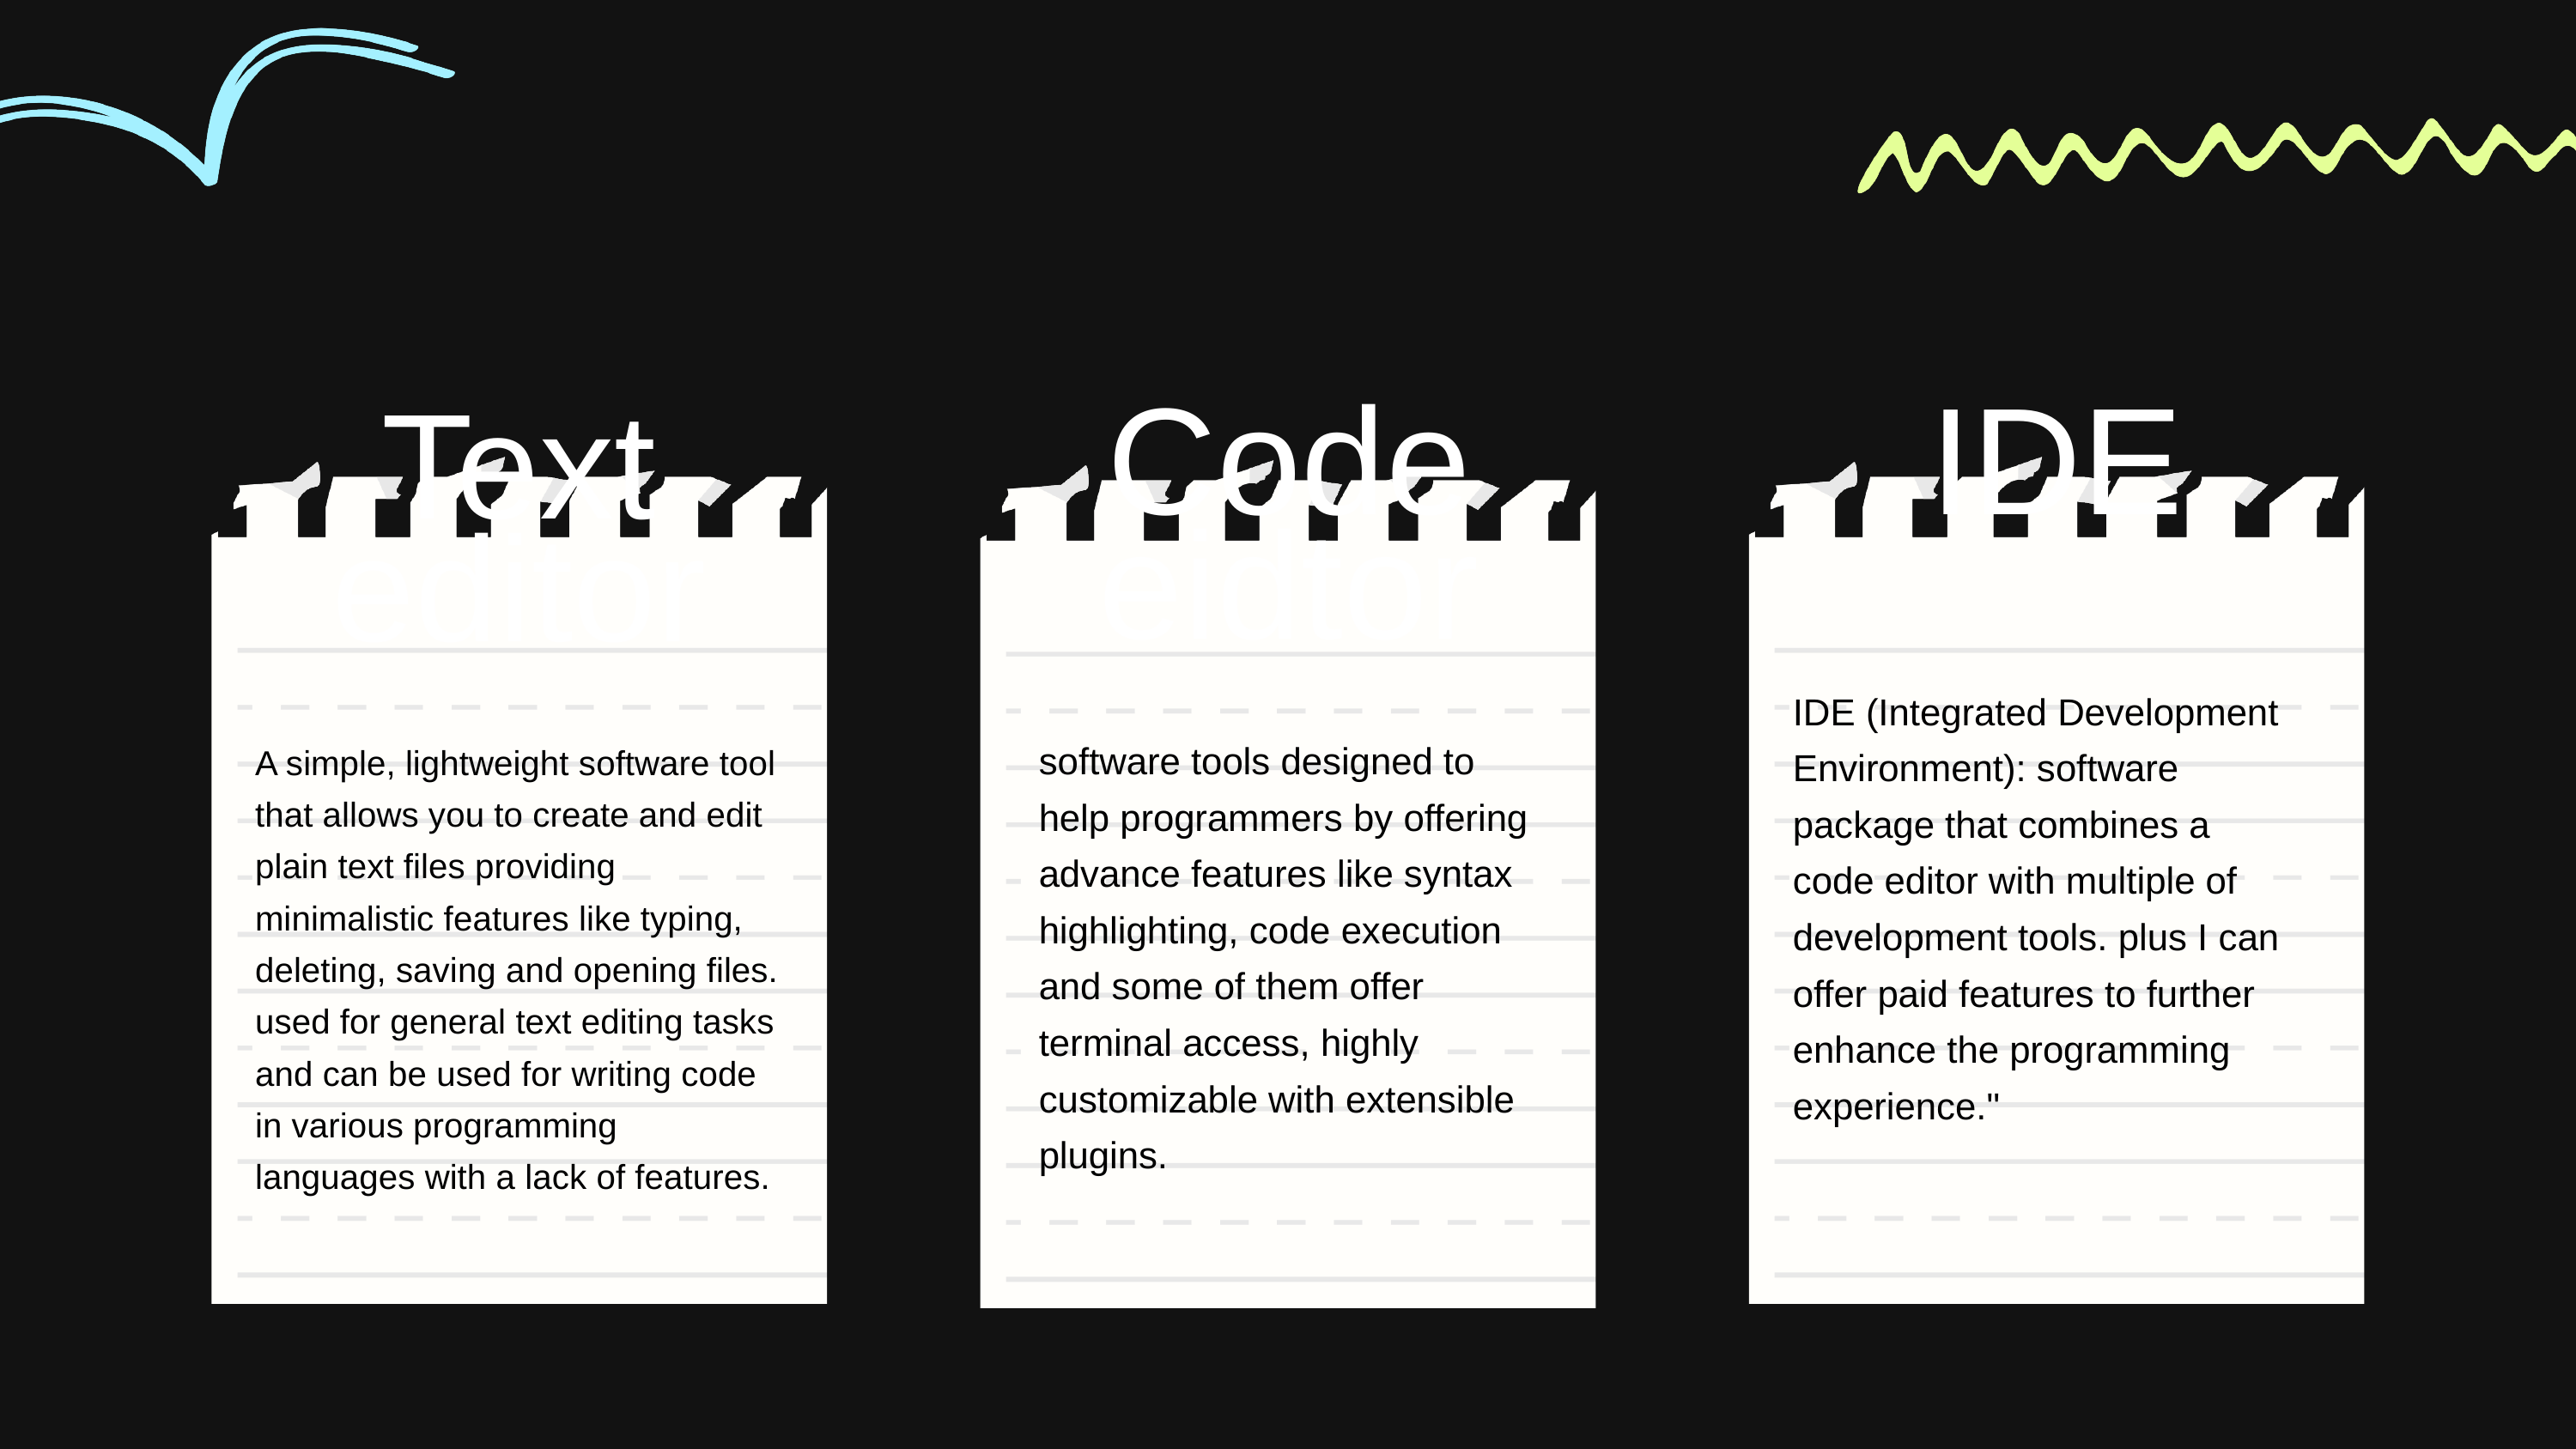

Code eidtor
IDE
Text editor

IDE (Integrated Development Environment): software package that combines a code editor with multiple of development tools. plus I can offer paid features to further enhance the programming experience."
software tools designed to help programmers by offering advance features like syntax highlighting, code execution and some of them offer terminal access, highly customizable with extensible plugins.

A simple, lightweight software tool that allows you to create and edit plain text files providing minimalistic features like typing, deleting, saving and opening files. used for general text editing tasks and can be used for writing code in various programming languages with a lack of features.